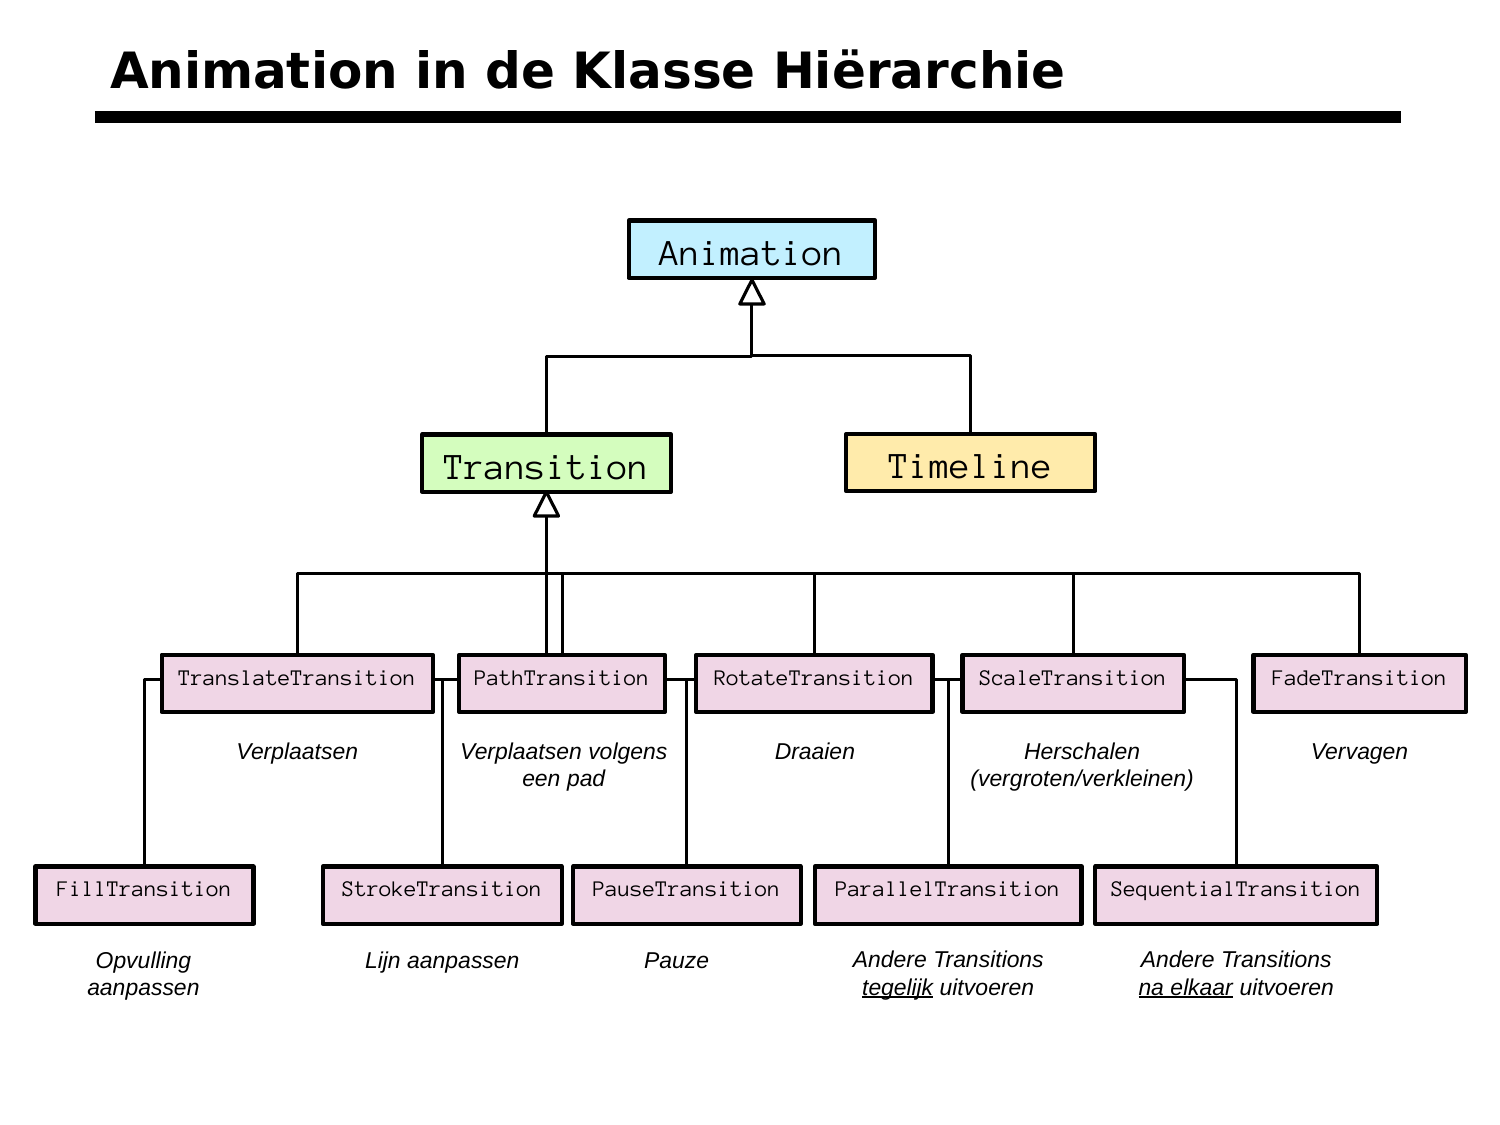

# Animation in de Klasse Hiërarchie
Animation

Timeline
Transition

TranslateTransition
PathTransition
RotateTransition
ScaleTransition
FadeTransition
Verplaatsen
Verplaatsen volgens
een pad
Draaien
Herschalen
(vergroten/verkleinen)
Vervagen
FillTransition
StrokeTransition
PauseTransition
ParallelTransition
SequentialTransition
Andere Transitions
na elkaar uitvoeren
Andere Transitions
tegelijk uitvoeren
Opvulling
aanpassen
Lijn aanpassen
Pauze